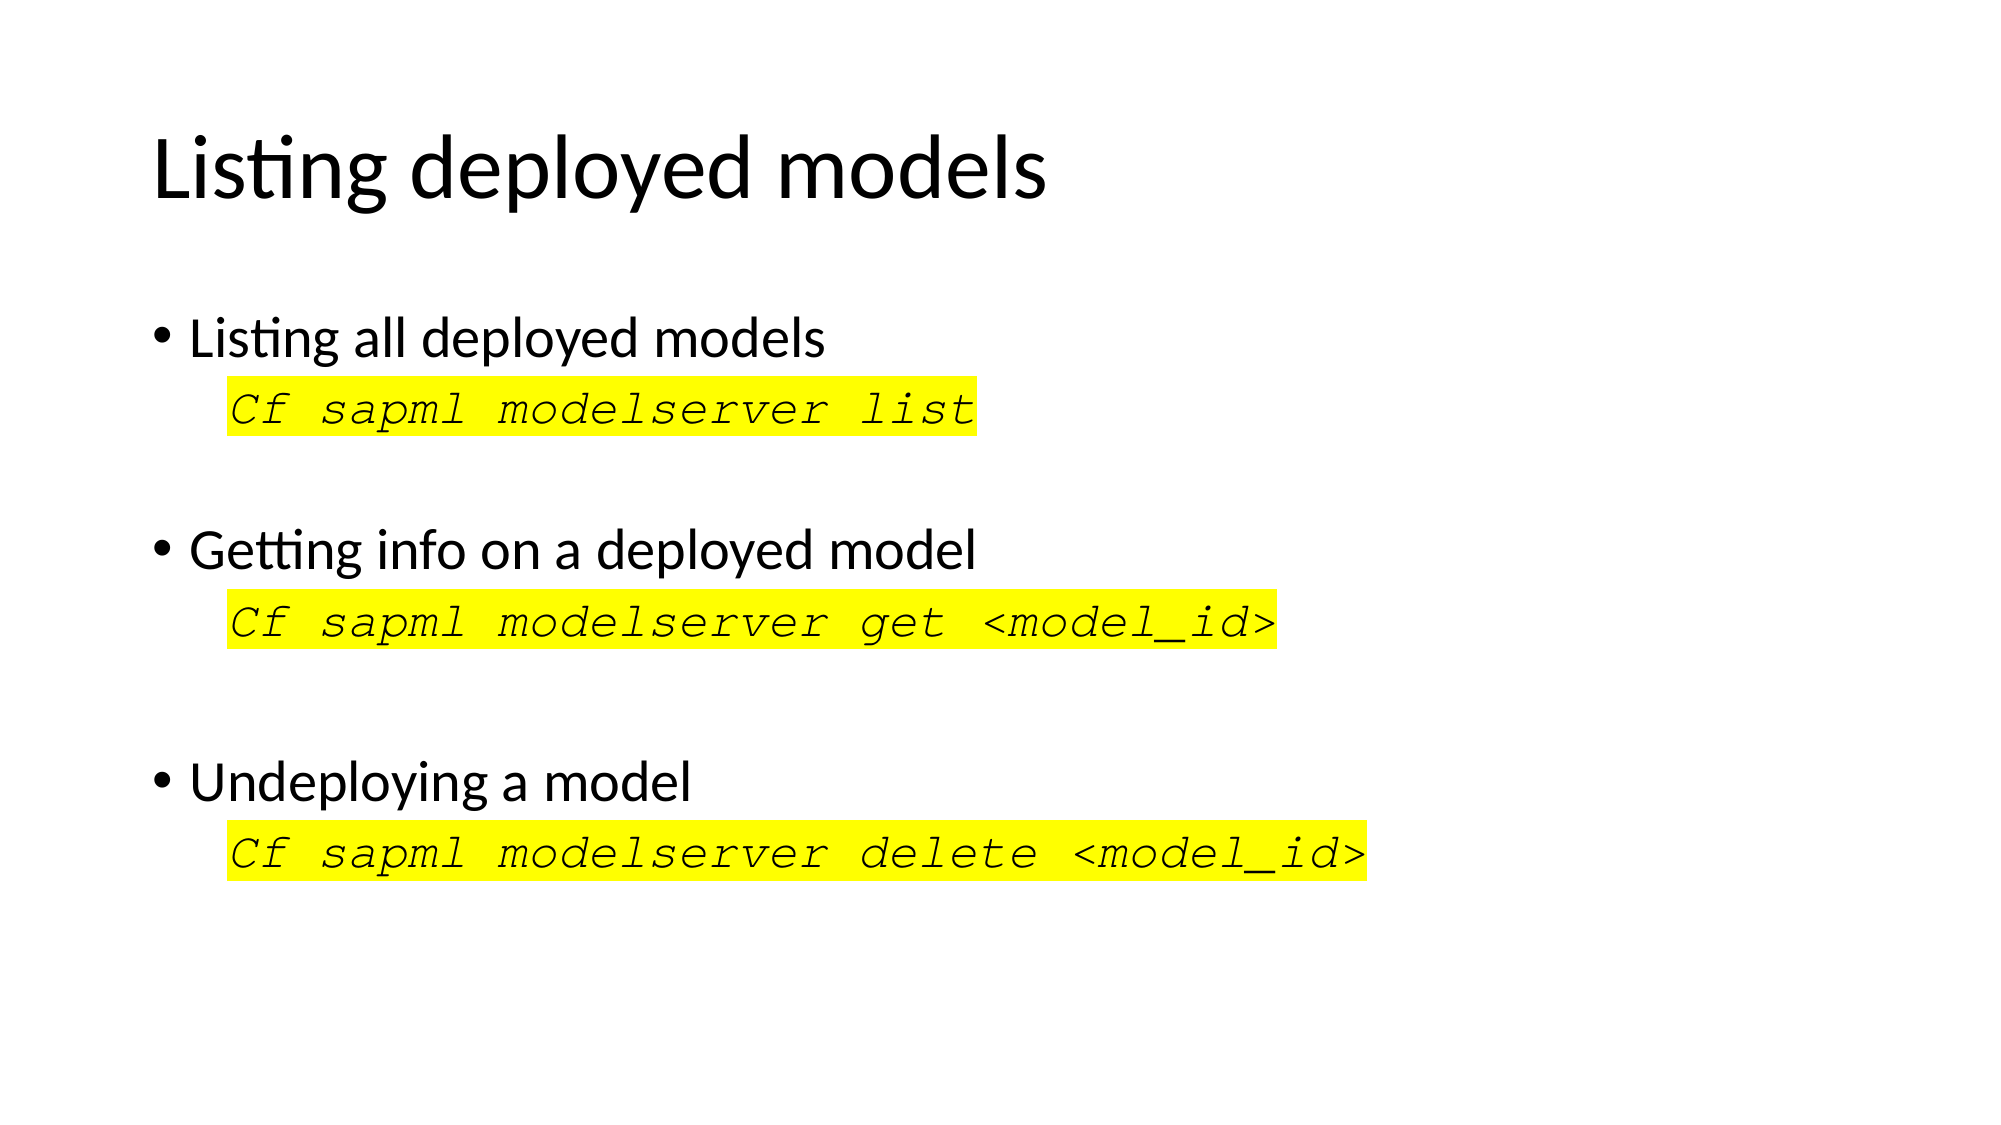

# Listing deployed models
Listing all deployed models
Cf sapml modelserver list

Getting info on a deployed model
Cf sapml modelserver get <model_id>

Undeploying a model
Cf sapml modelserver delete <model_id>